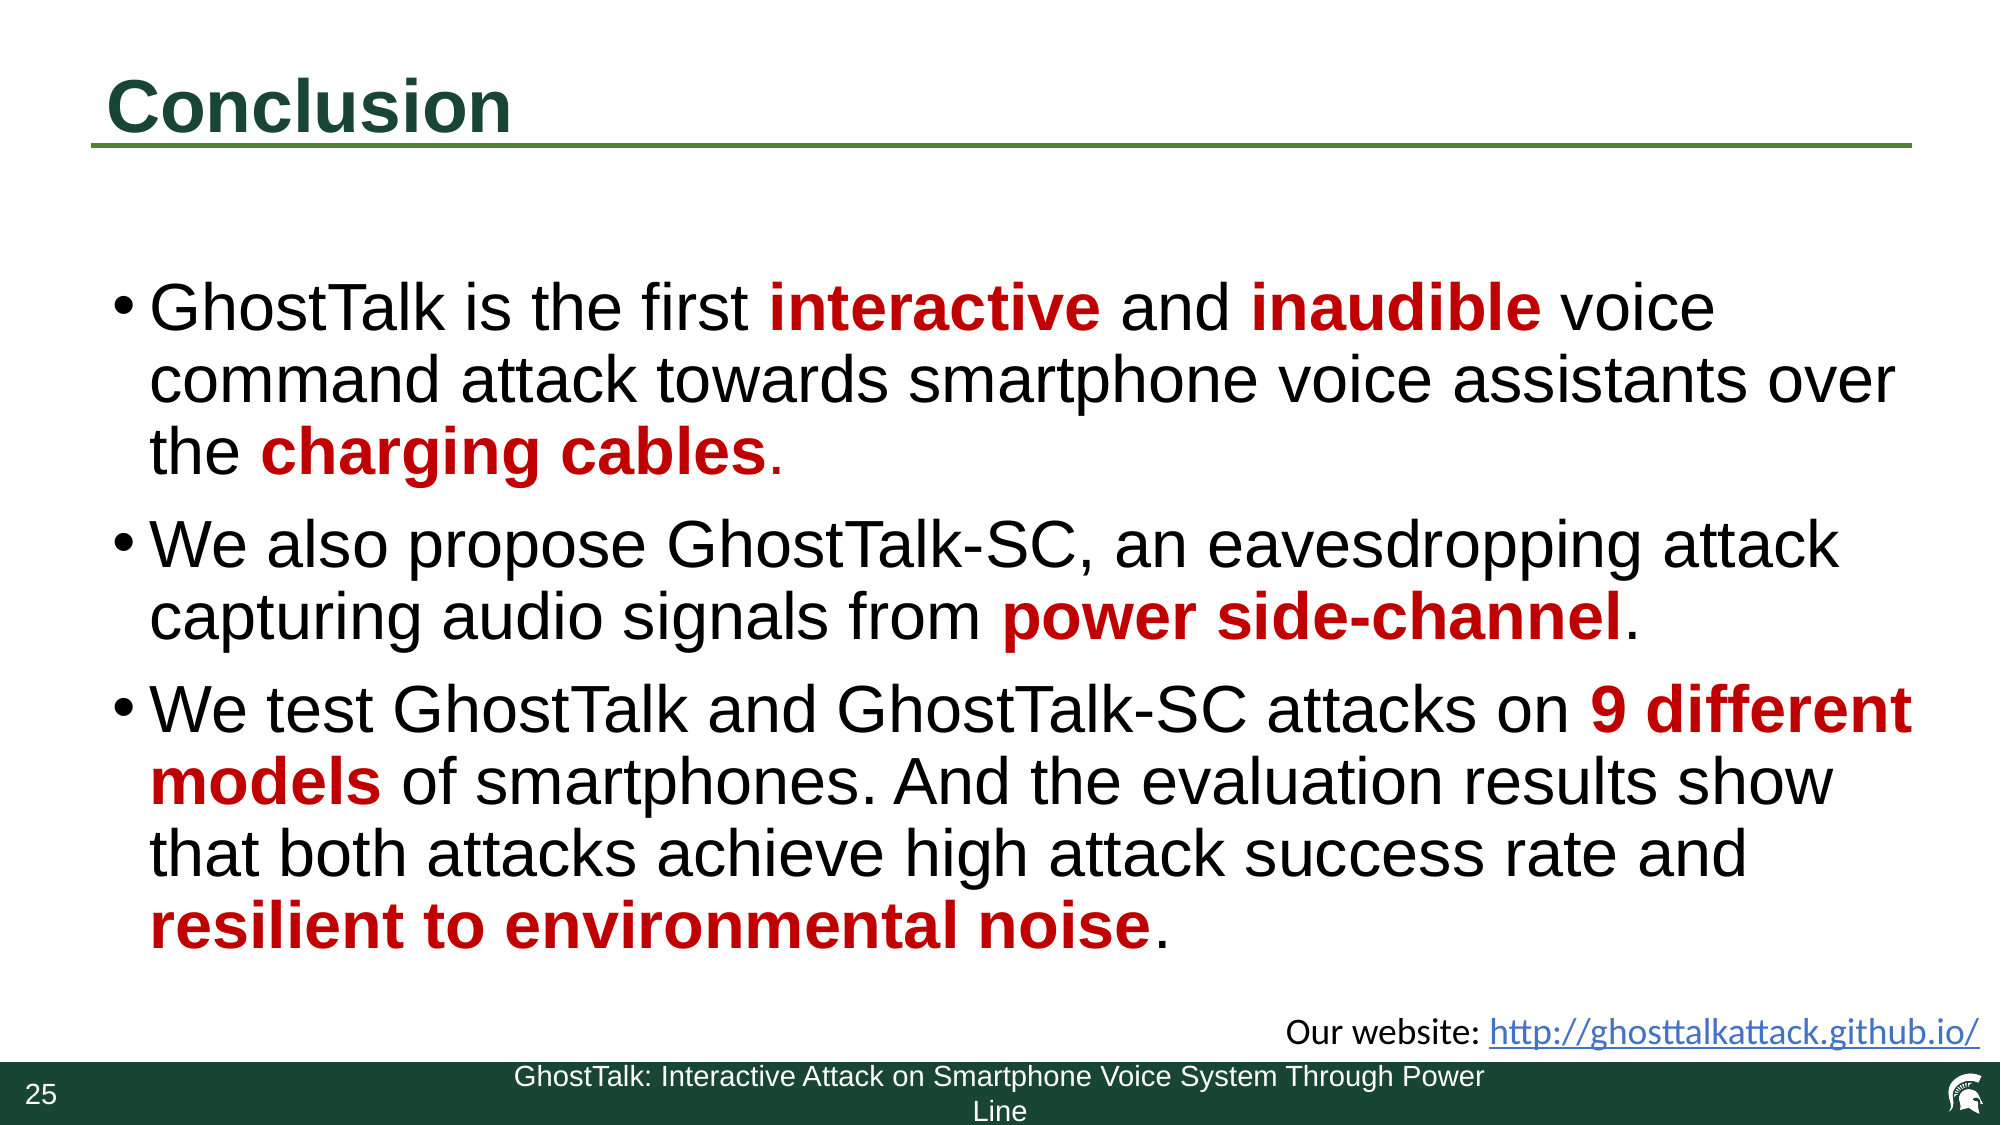

# Conclusion
GhostTalk is the first interactive and inaudible voice command attack towards smartphone voice assistants over the charging cables.
We also propose GhostTalk-SC, an eavesdropping attack capturing audio signals from power side-channel.
We test GhostTalk and GhostTalk-SC attacks on 9 different models of smartphones. And the evaluation results show that both attacks achieve high attack success rate and resilient to environmental noise.
Our website: http://ghosttalkattack.github.io/
25
GhostTalk: Interactive Attack on Smartphone Voice System Through Power Line